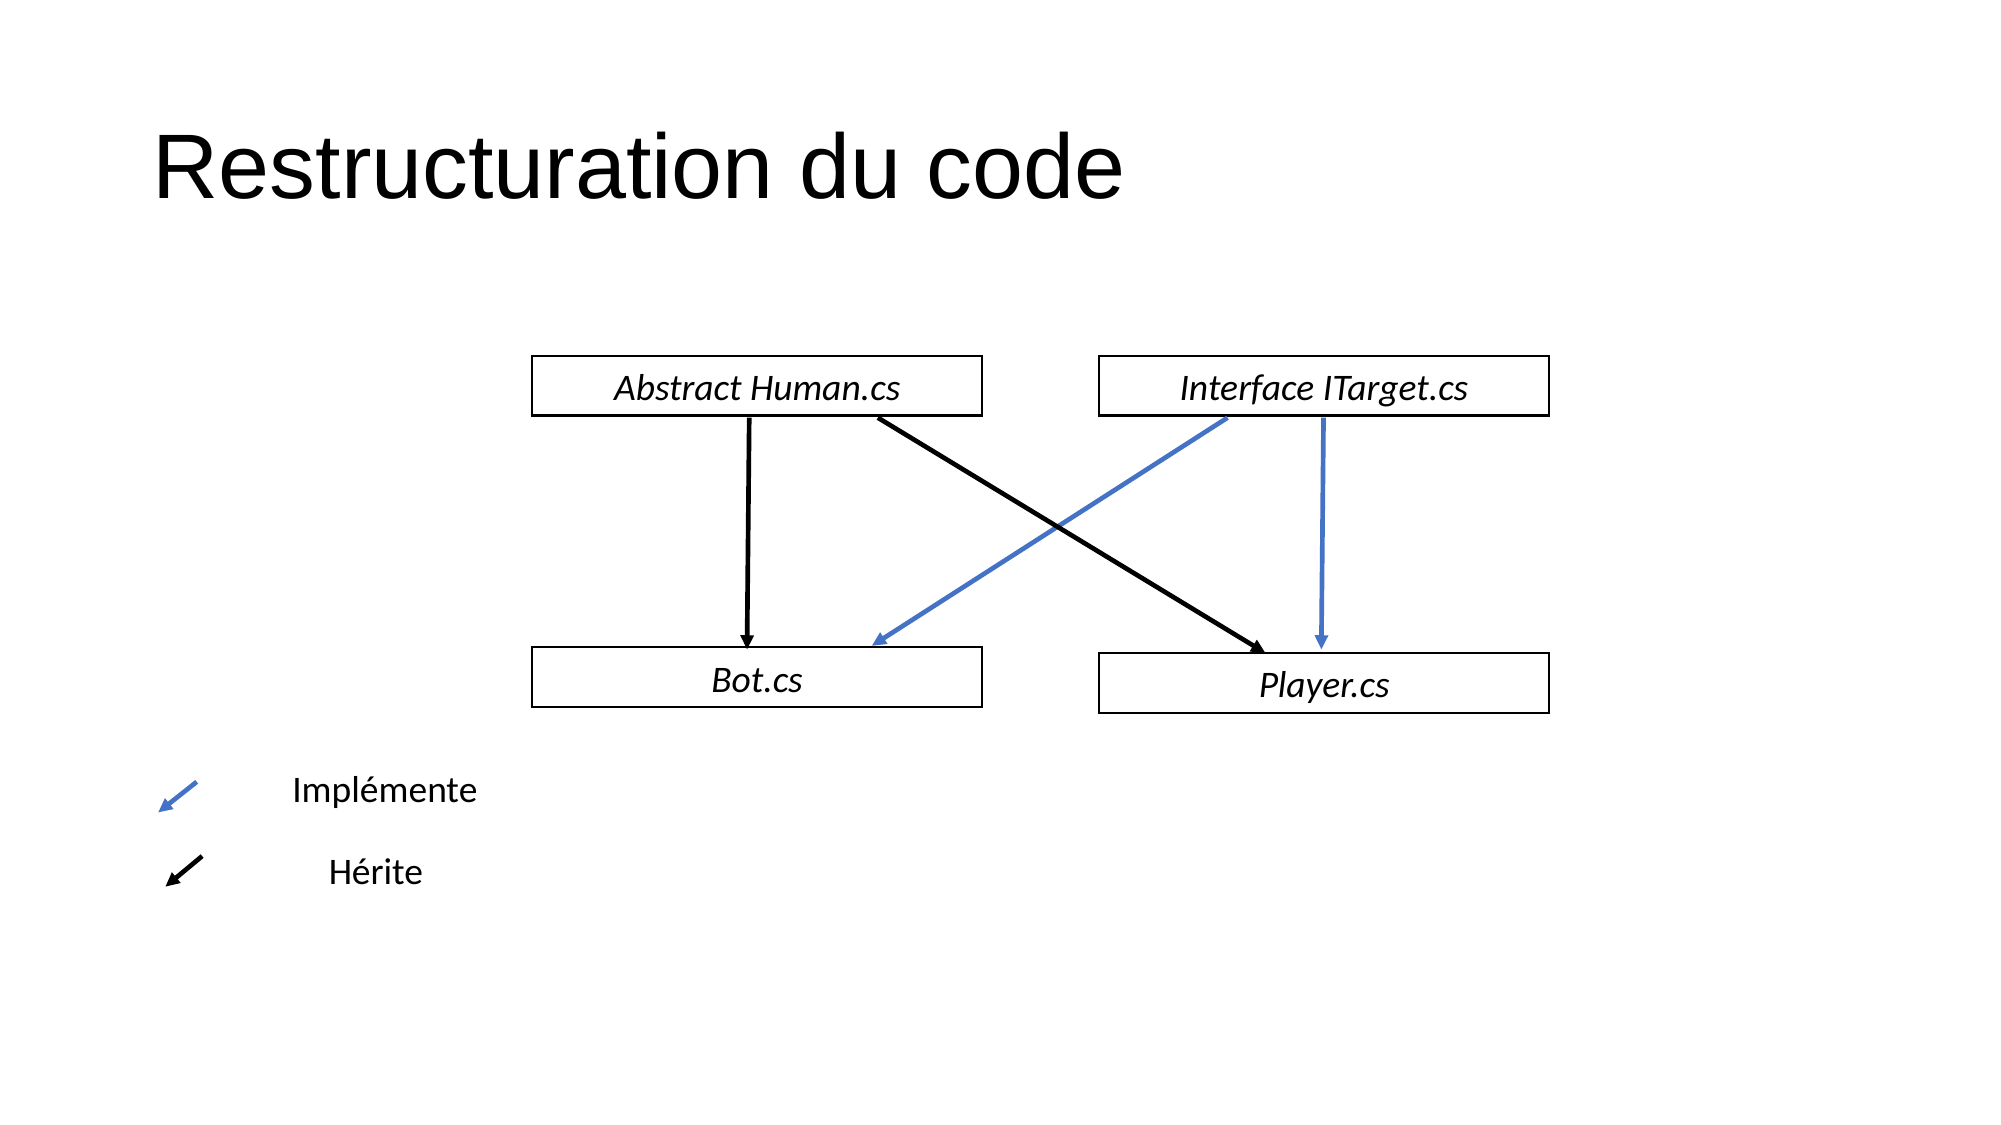

# Restructuration du code
Abstract Human.cs
Interface ITarget.cs
Bot.cs
Player.cs
Implémente
Hérite